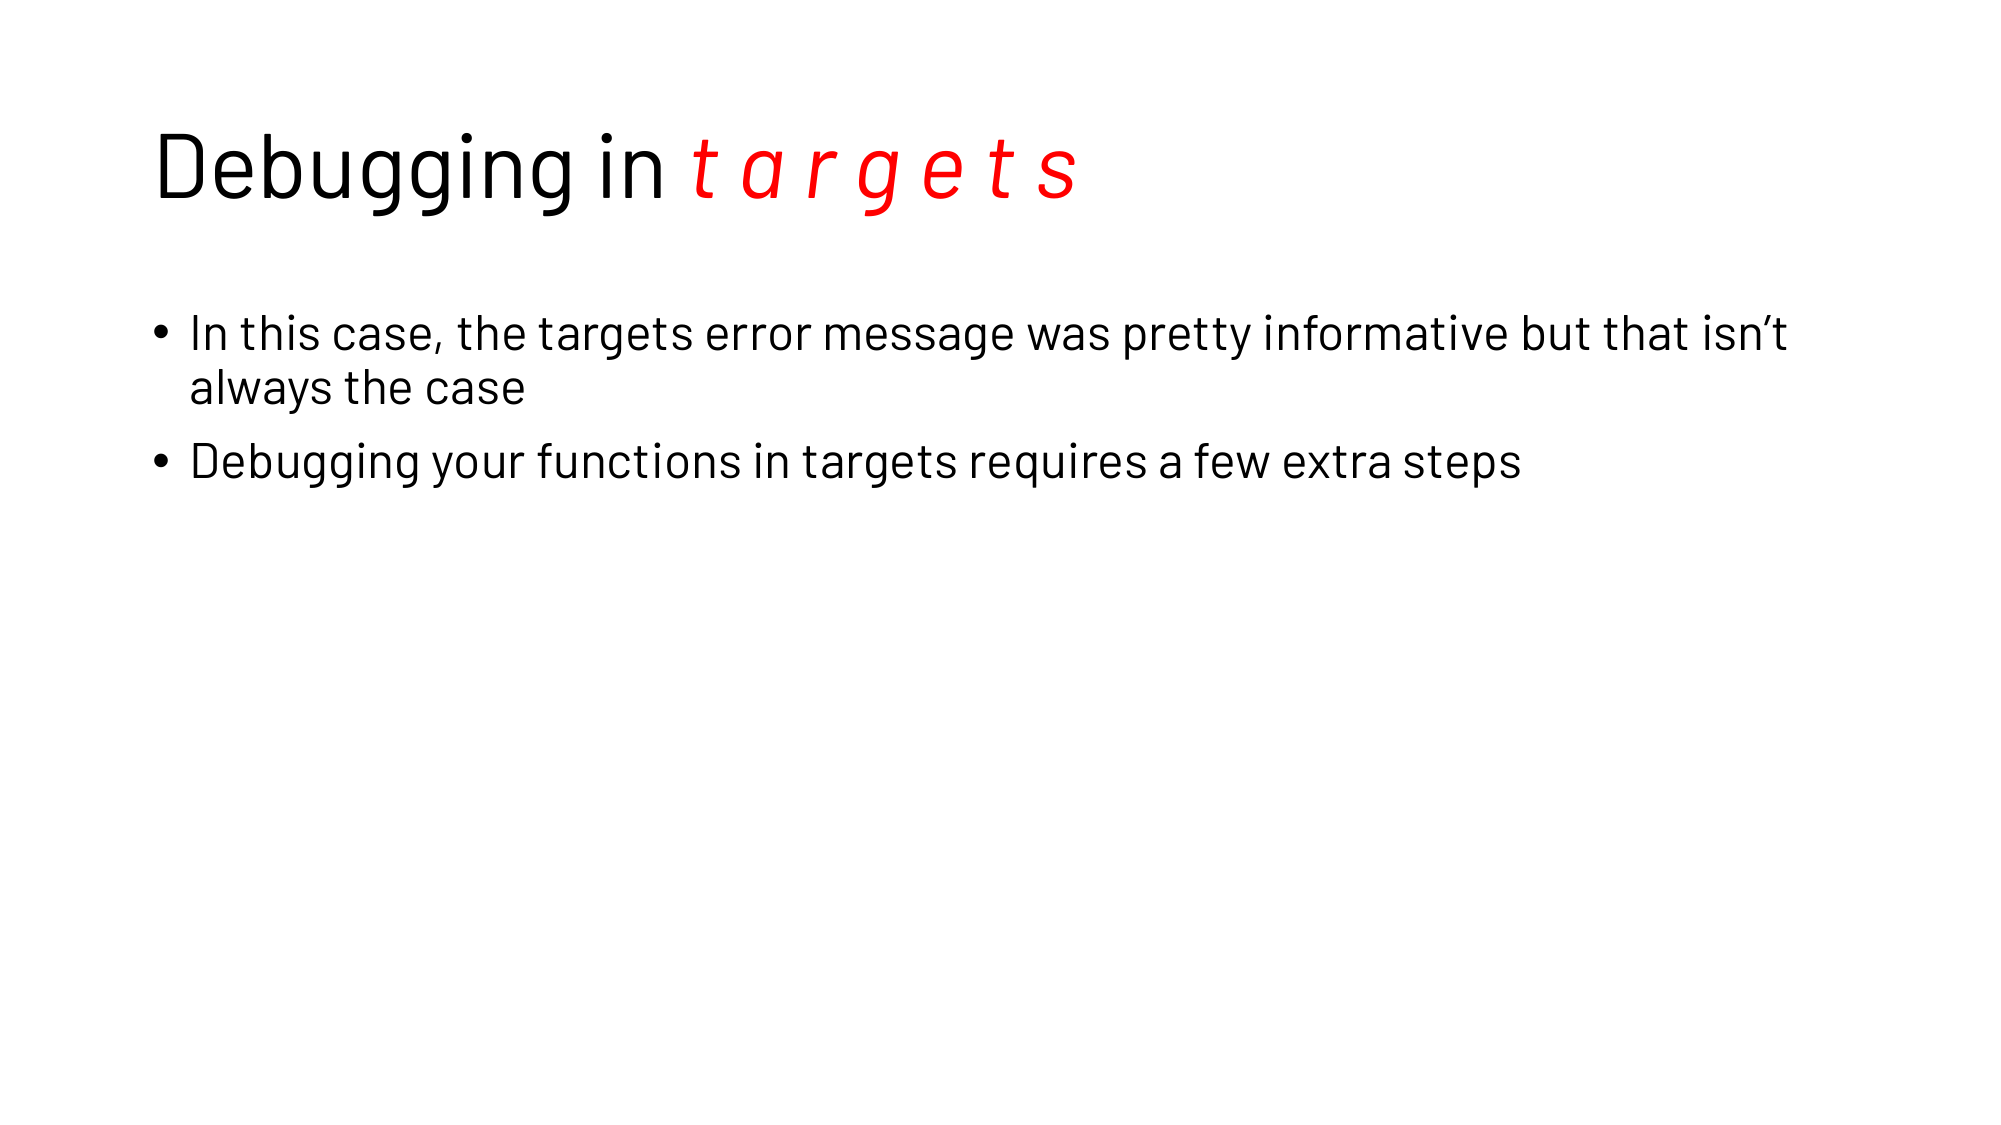

# Debugging in t a r g e t s
In this case, the targets error message was pretty informative but that isn’t always the case
Debugging your functions in targets requires a few extra steps